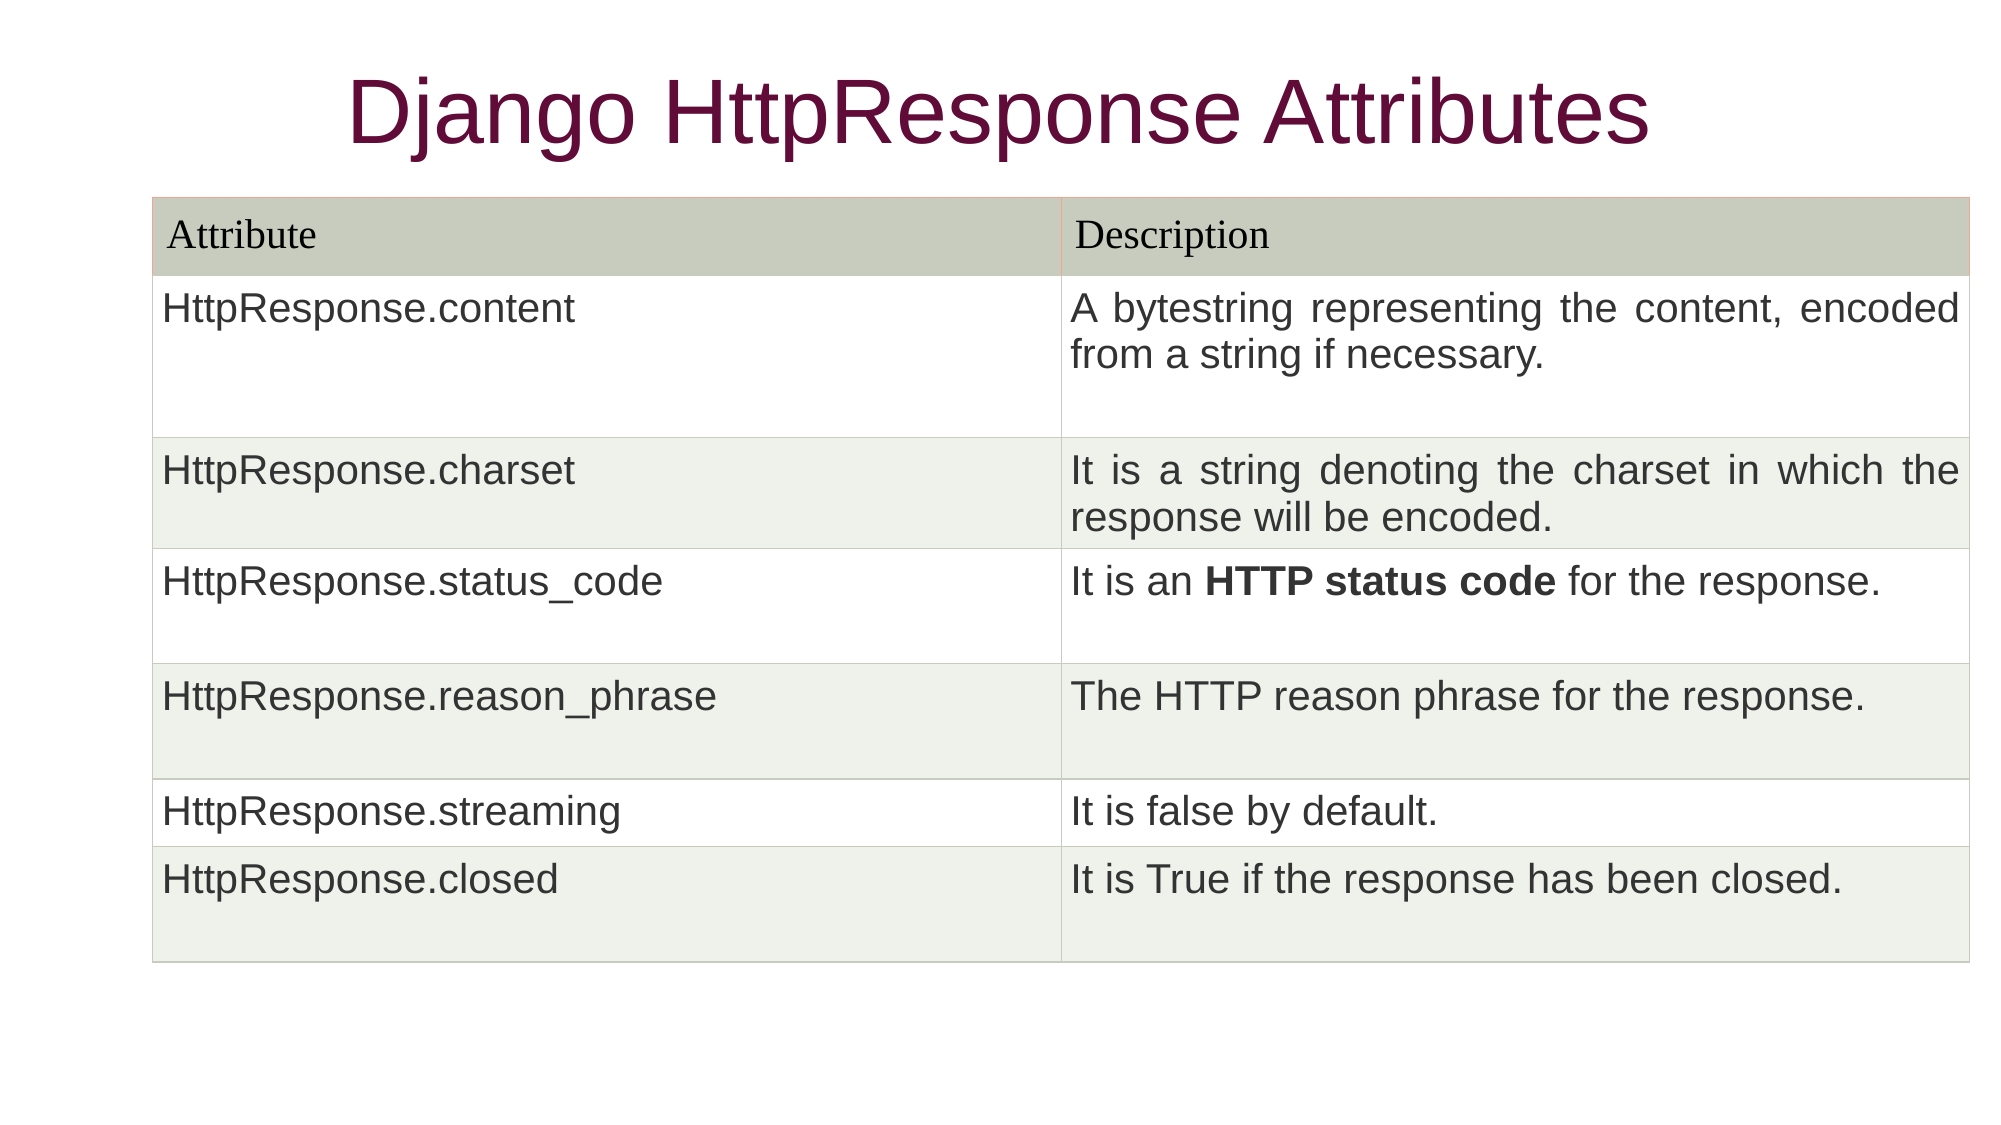

# Django HttpResponse Attributes
| Attribute | Description |
| --- | --- |
| HttpResponse.content | A bytestring representing the content, encoded from a string if necessary. |
| HttpResponse.charset | It is a string denoting the charset in which the response will be encoded. |
| HttpResponse.status\_code | It is an HTTP status code for the response. |
| HttpResponse.reason\_phrase | The HTTP reason phrase for the response. |
| HttpResponse.streaming | It is false by default. |
| HttpResponse.closed | It is True if the response has been closed. |